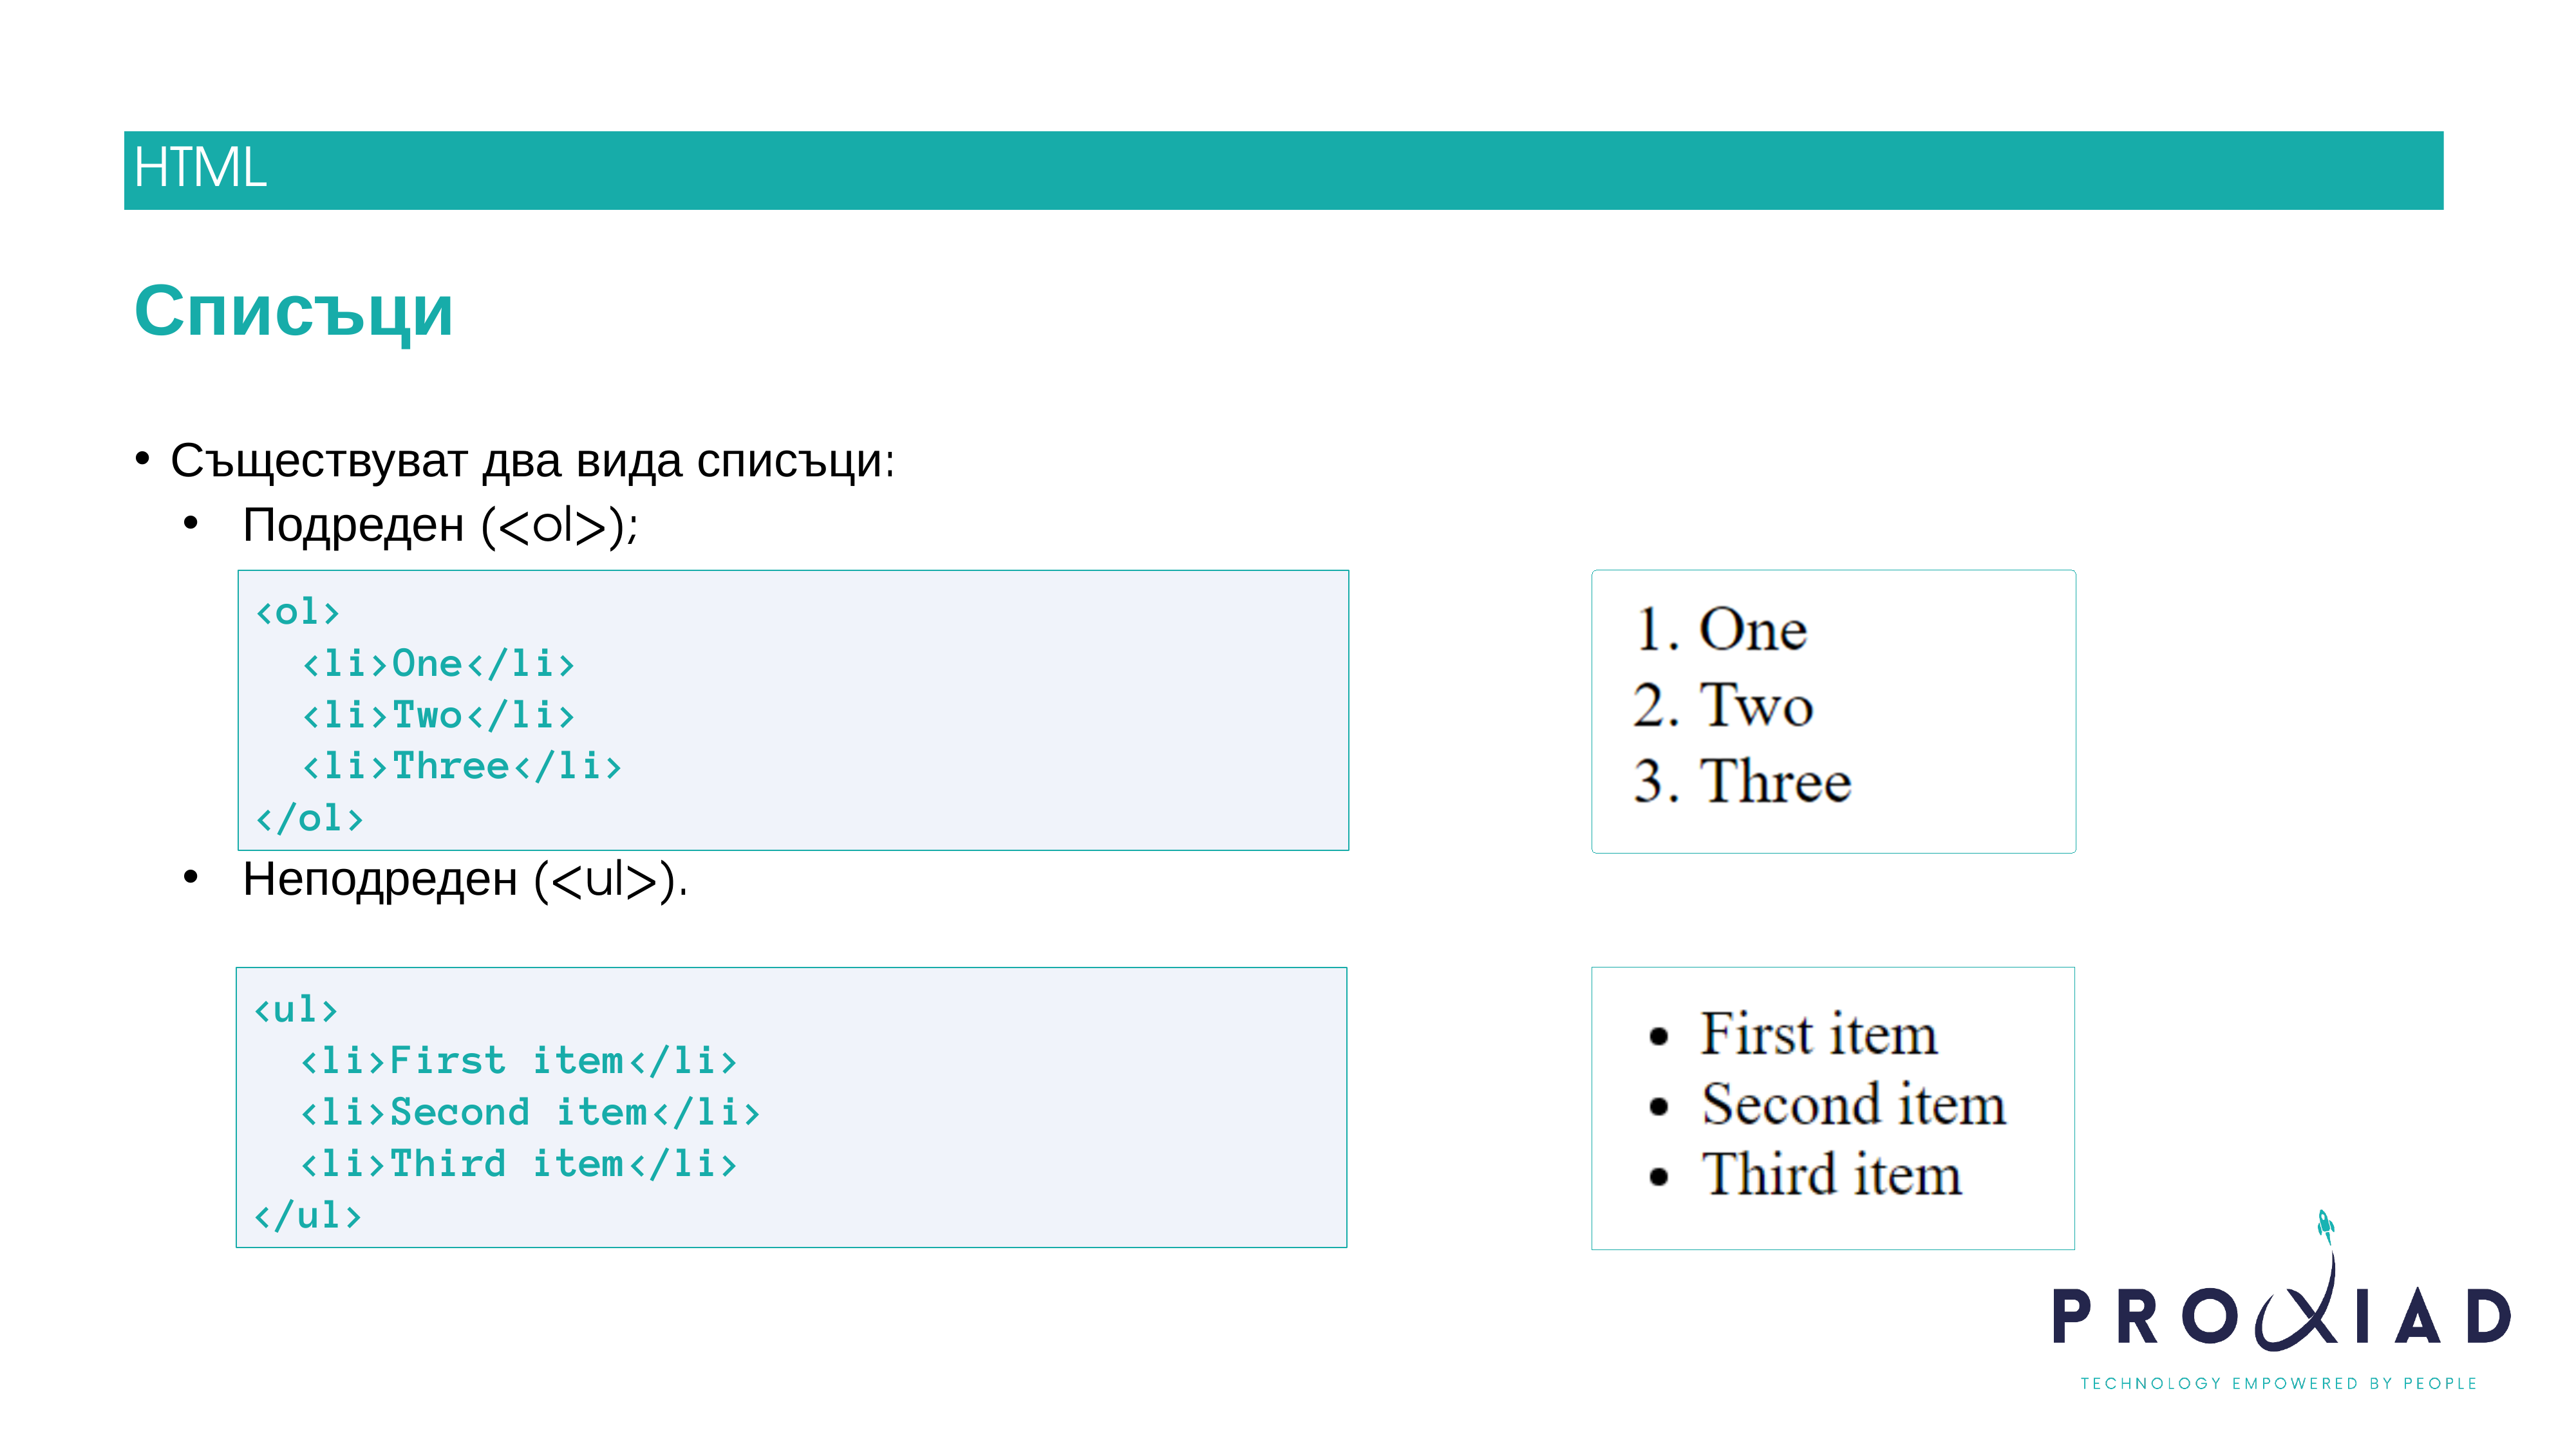

HTML
Списъци
Съществуват два вида списъци:
Подреден (<ol>);

Неподреден (<ul>).
<ol>
  <li>One</li>
  <li>Two</li>
  <li>Three</li>
</ol>

<ul>
  <li>First item</li>
  <li>Second item</li>
  <li>Third item</li>
</ul>